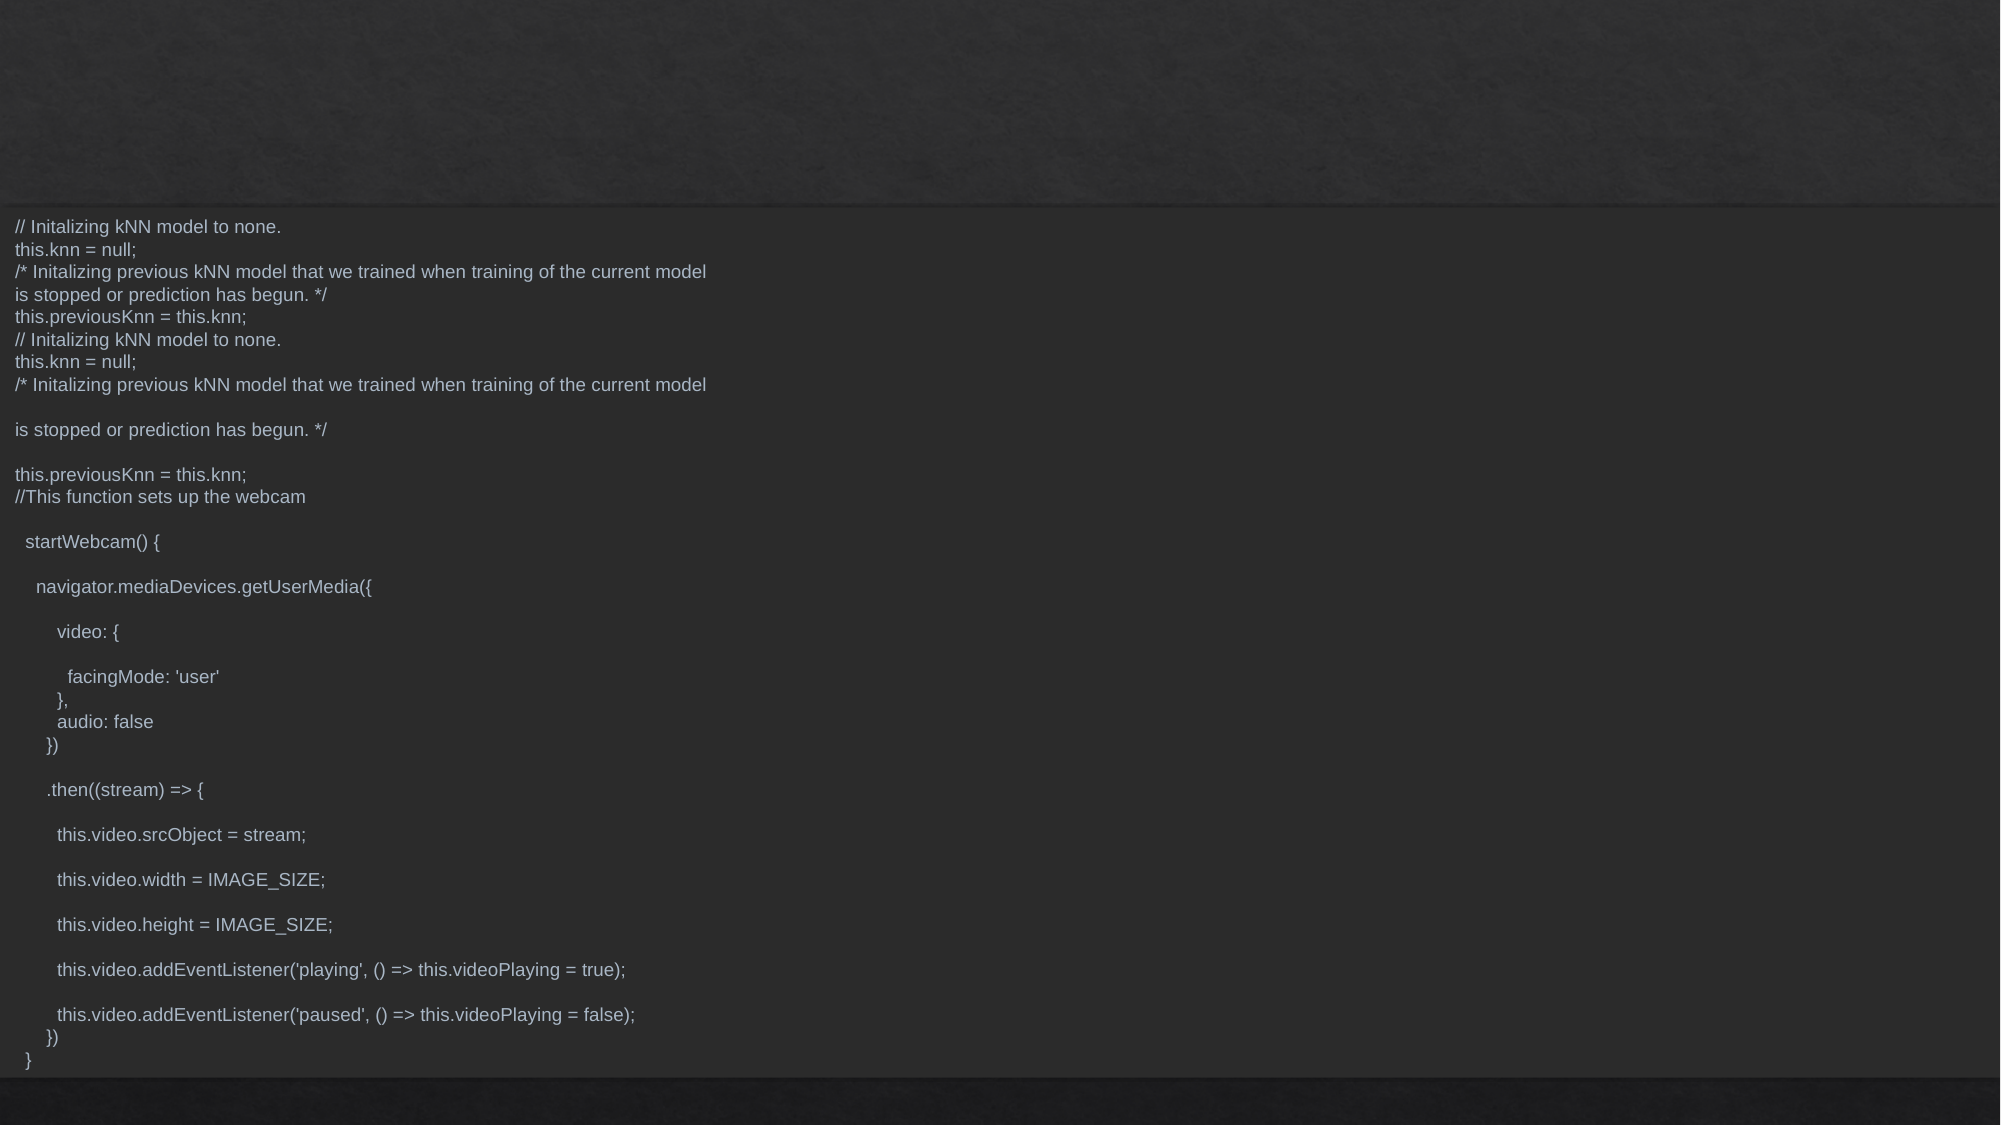

// Initalizing kNN model to none.
this.knn = null;
/* Initalizing previous kNN model that we trained when training of the current model
is stopped or prediction has begun. */
this.previousKnn = this.knn;
// Initalizing kNN model to none.
this.knn = null;
/* Initalizing previous kNN model that we trained when training of the current model

is stopped or prediction has begun. */

this.previousKnn = this.knn;
//This function sets up the webcam

  startWebcam() {

    navigator.mediaDevices.getUserMedia({

        video: {

          facingMode: 'user'
        },
        audio: false
      })

      .then((stream) => {

        this.video.srcObject = stream;

        this.video.width = IMAGE_SIZE;

        this.video.height = IMAGE_SIZE;

        this.video.addEventListener('playing', () => this.videoPlaying = true);

        this.video.addEventListener('paused', () => this.videoPlaying = false);
      })
  }